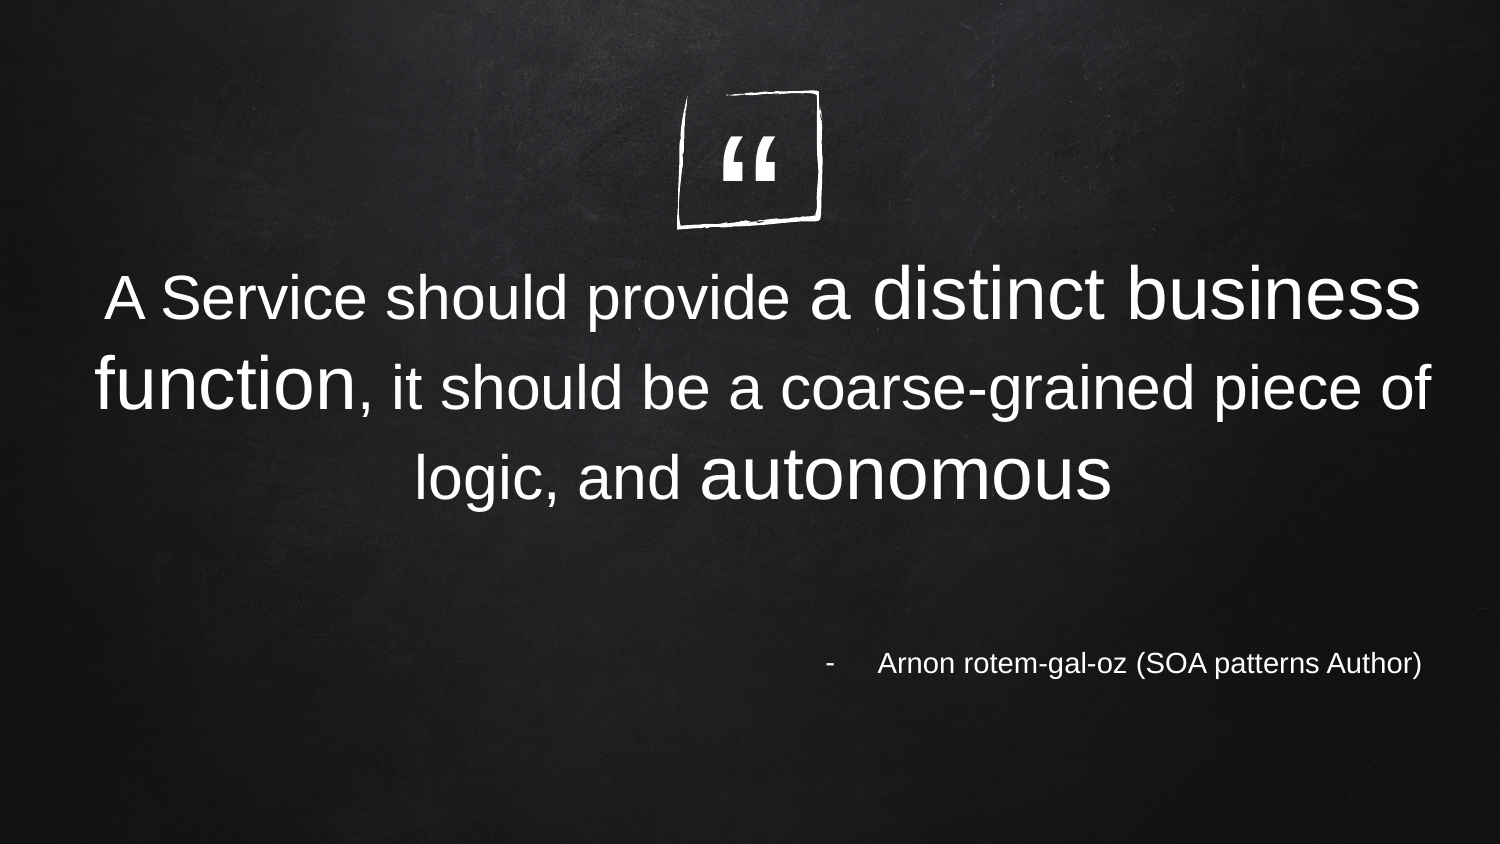

A Service should provide a distinct business function, it should be a coarse-grained piece of logic, and autonomous
Arnon rotem-gal-oz (SOA patterns Author)